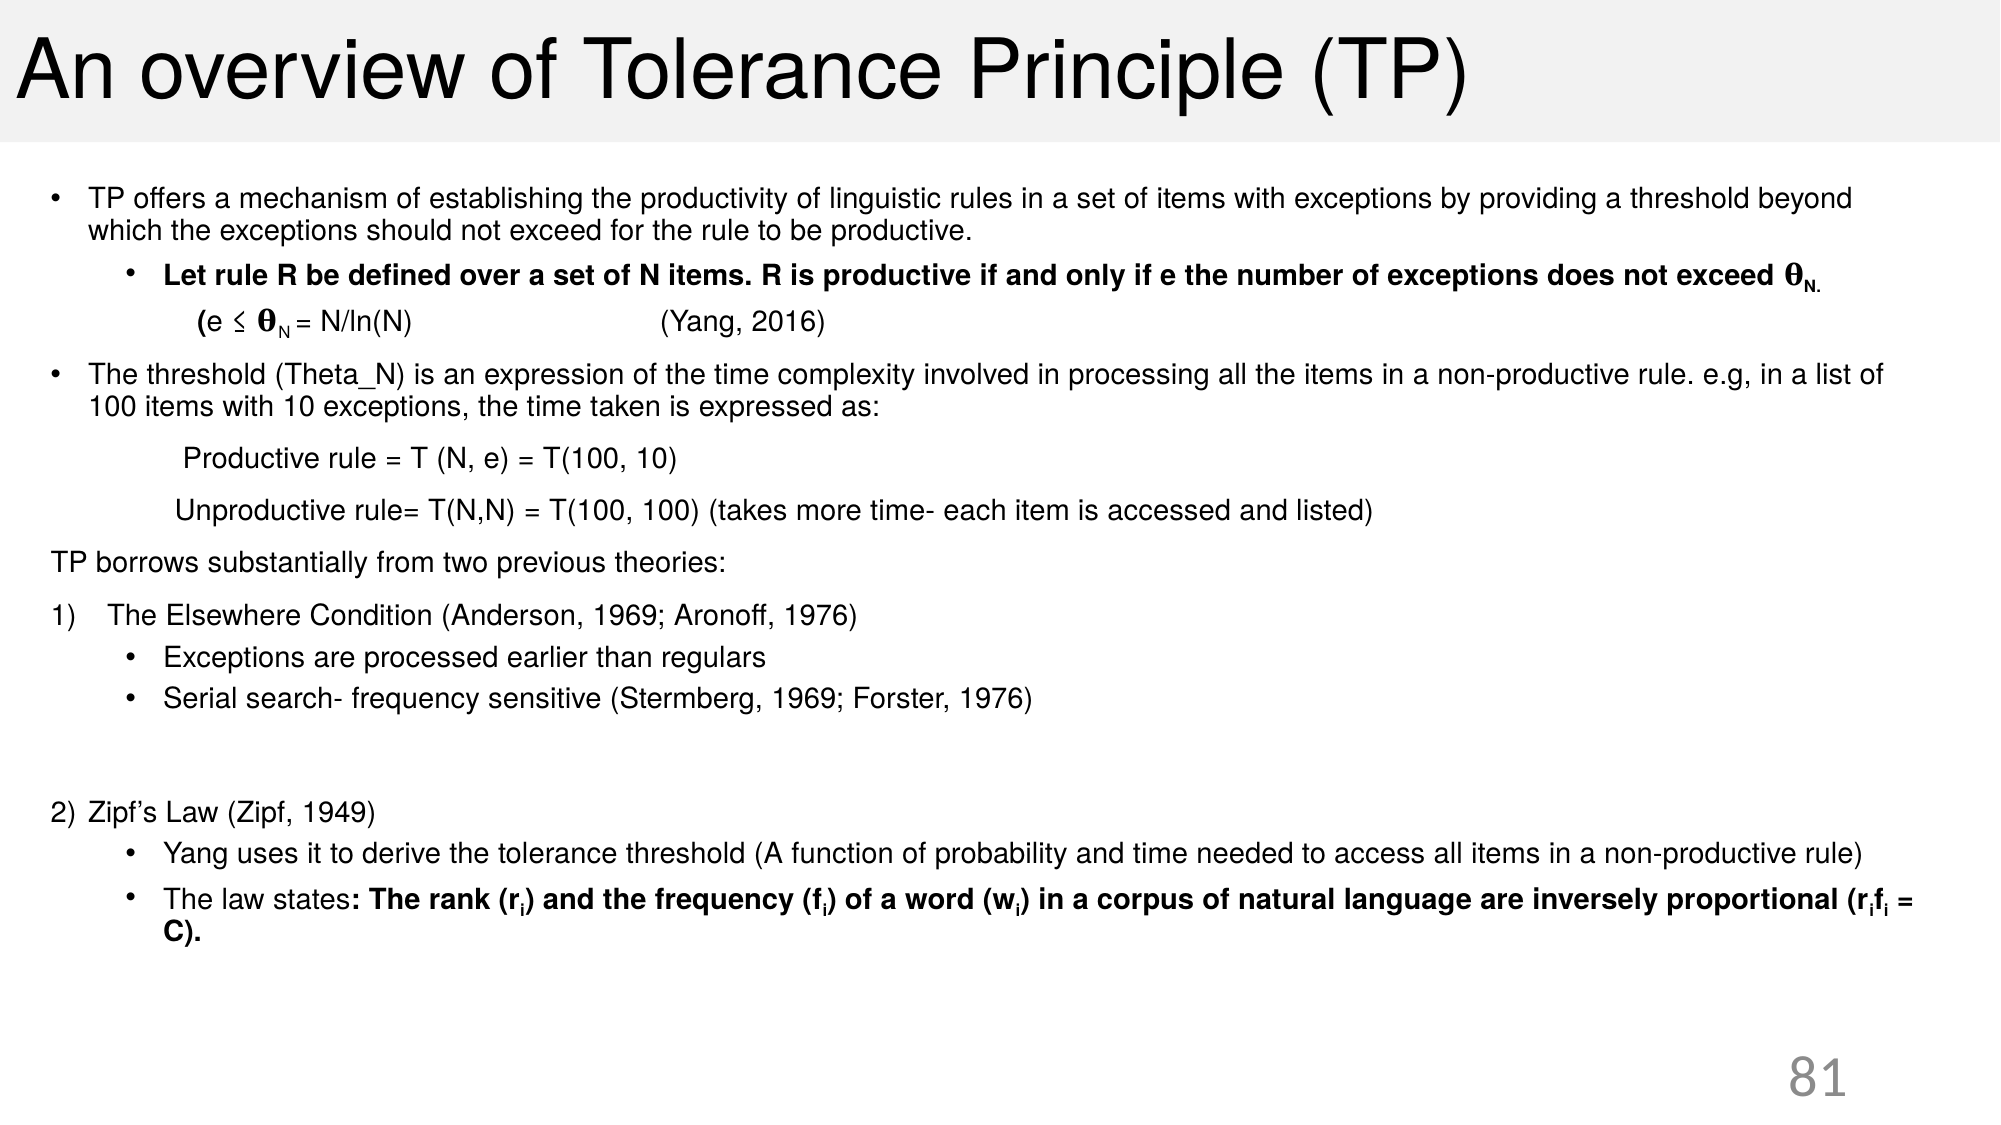

# An overview of Tolerance Principle (TP)
TP offers a mechanism of establishing the productivity of linguistic rules in a set of items with exceptions by providing a threshold beyond which the exceptions should not exceed for the rule to be productive.
Let rule R be defined over a set of N items. R is productive if and only if e the number of exceptions does not exceed 𝛉N.
               (e ≤ 𝛉N = N/ln(N)                              (Yang, 2016)
The threshold (Theta_N) is an expression of the time complexity involved in processing all the items in a non-productive rule. e.g, in a list of 100 items with 10 exceptions, the time taken is expressed as:
                Productive rule = T (N, e) = T(100, 10)
               Unproductive rule= T(N,N) = T(100, 100) (takes more time- each item is accessed and listed)
TP borrows substantially from two previous theories:
The Elsewhere Condition (Anderson, 1969; Aronoff, 1976)
Exceptions are processed earlier than regulars
Serial search- frequency sensitive (Stermberg, 1969; Forster, 1976)

Zipf’s Law (Zipf, 1949)
Yang uses it to derive the tolerance threshold (A function of probability and time needed to access all items in a non-productive rule)
The law states: The rank (ri) and the frequency (fi) of a word (wi) in a corpus of natural language are inversely proportional (rifi = C).
81